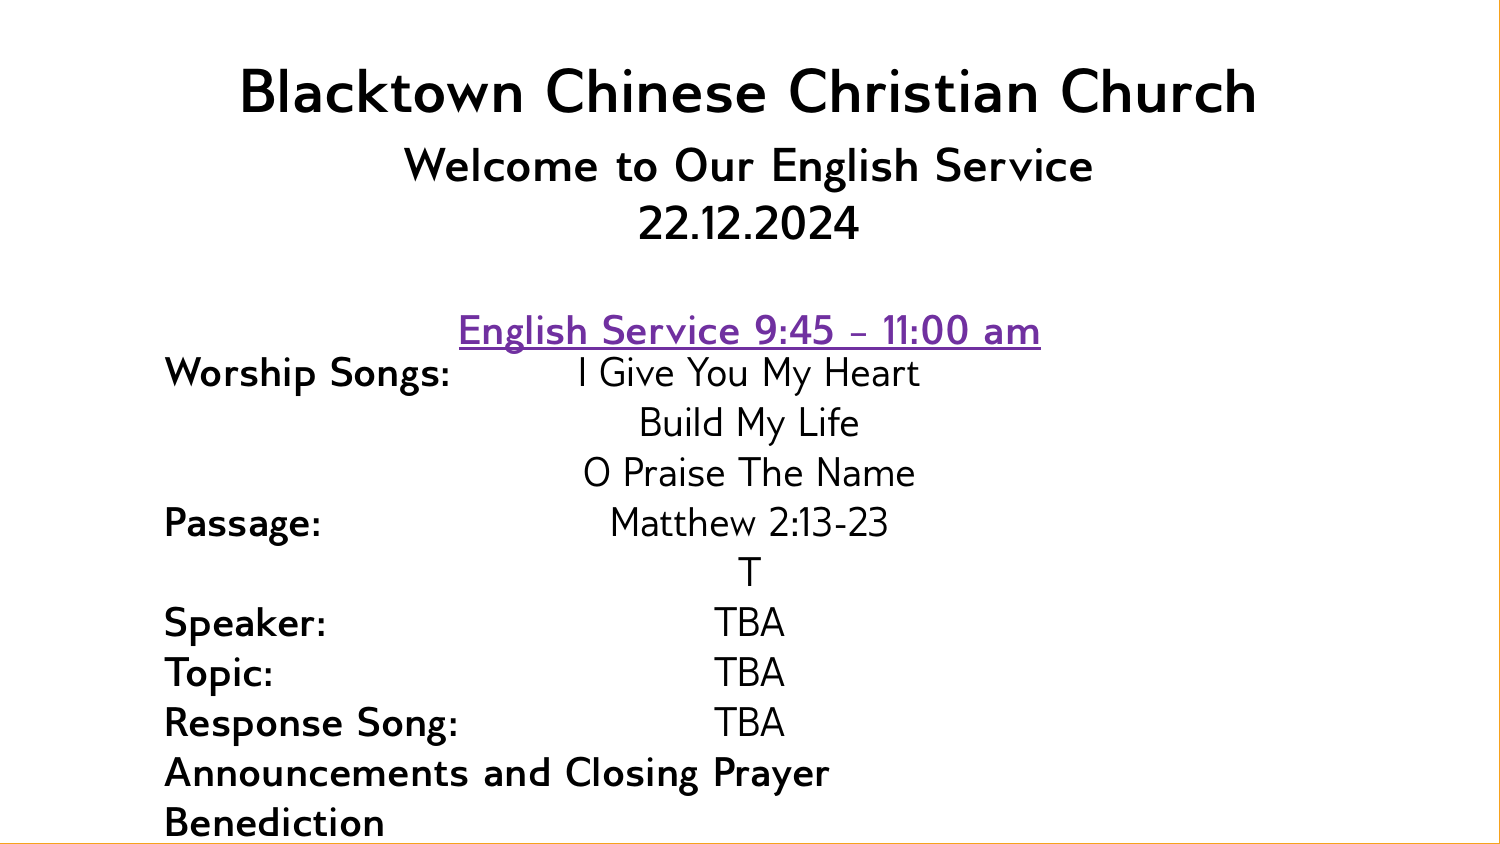

Blacktown Chinese Christian Church
Welcome to Our English Service
22.12.2024
English Service 9:45 – 11:00 am
Worship Songs:
Passage:
Speaker:
Topic:
Response Song:
Announcements and Closing Prayer
Benediction
I Give You My Heart
Build My Life
O Praise The Name
Matthew 2:13-23
T
TBA
TBA
TBA